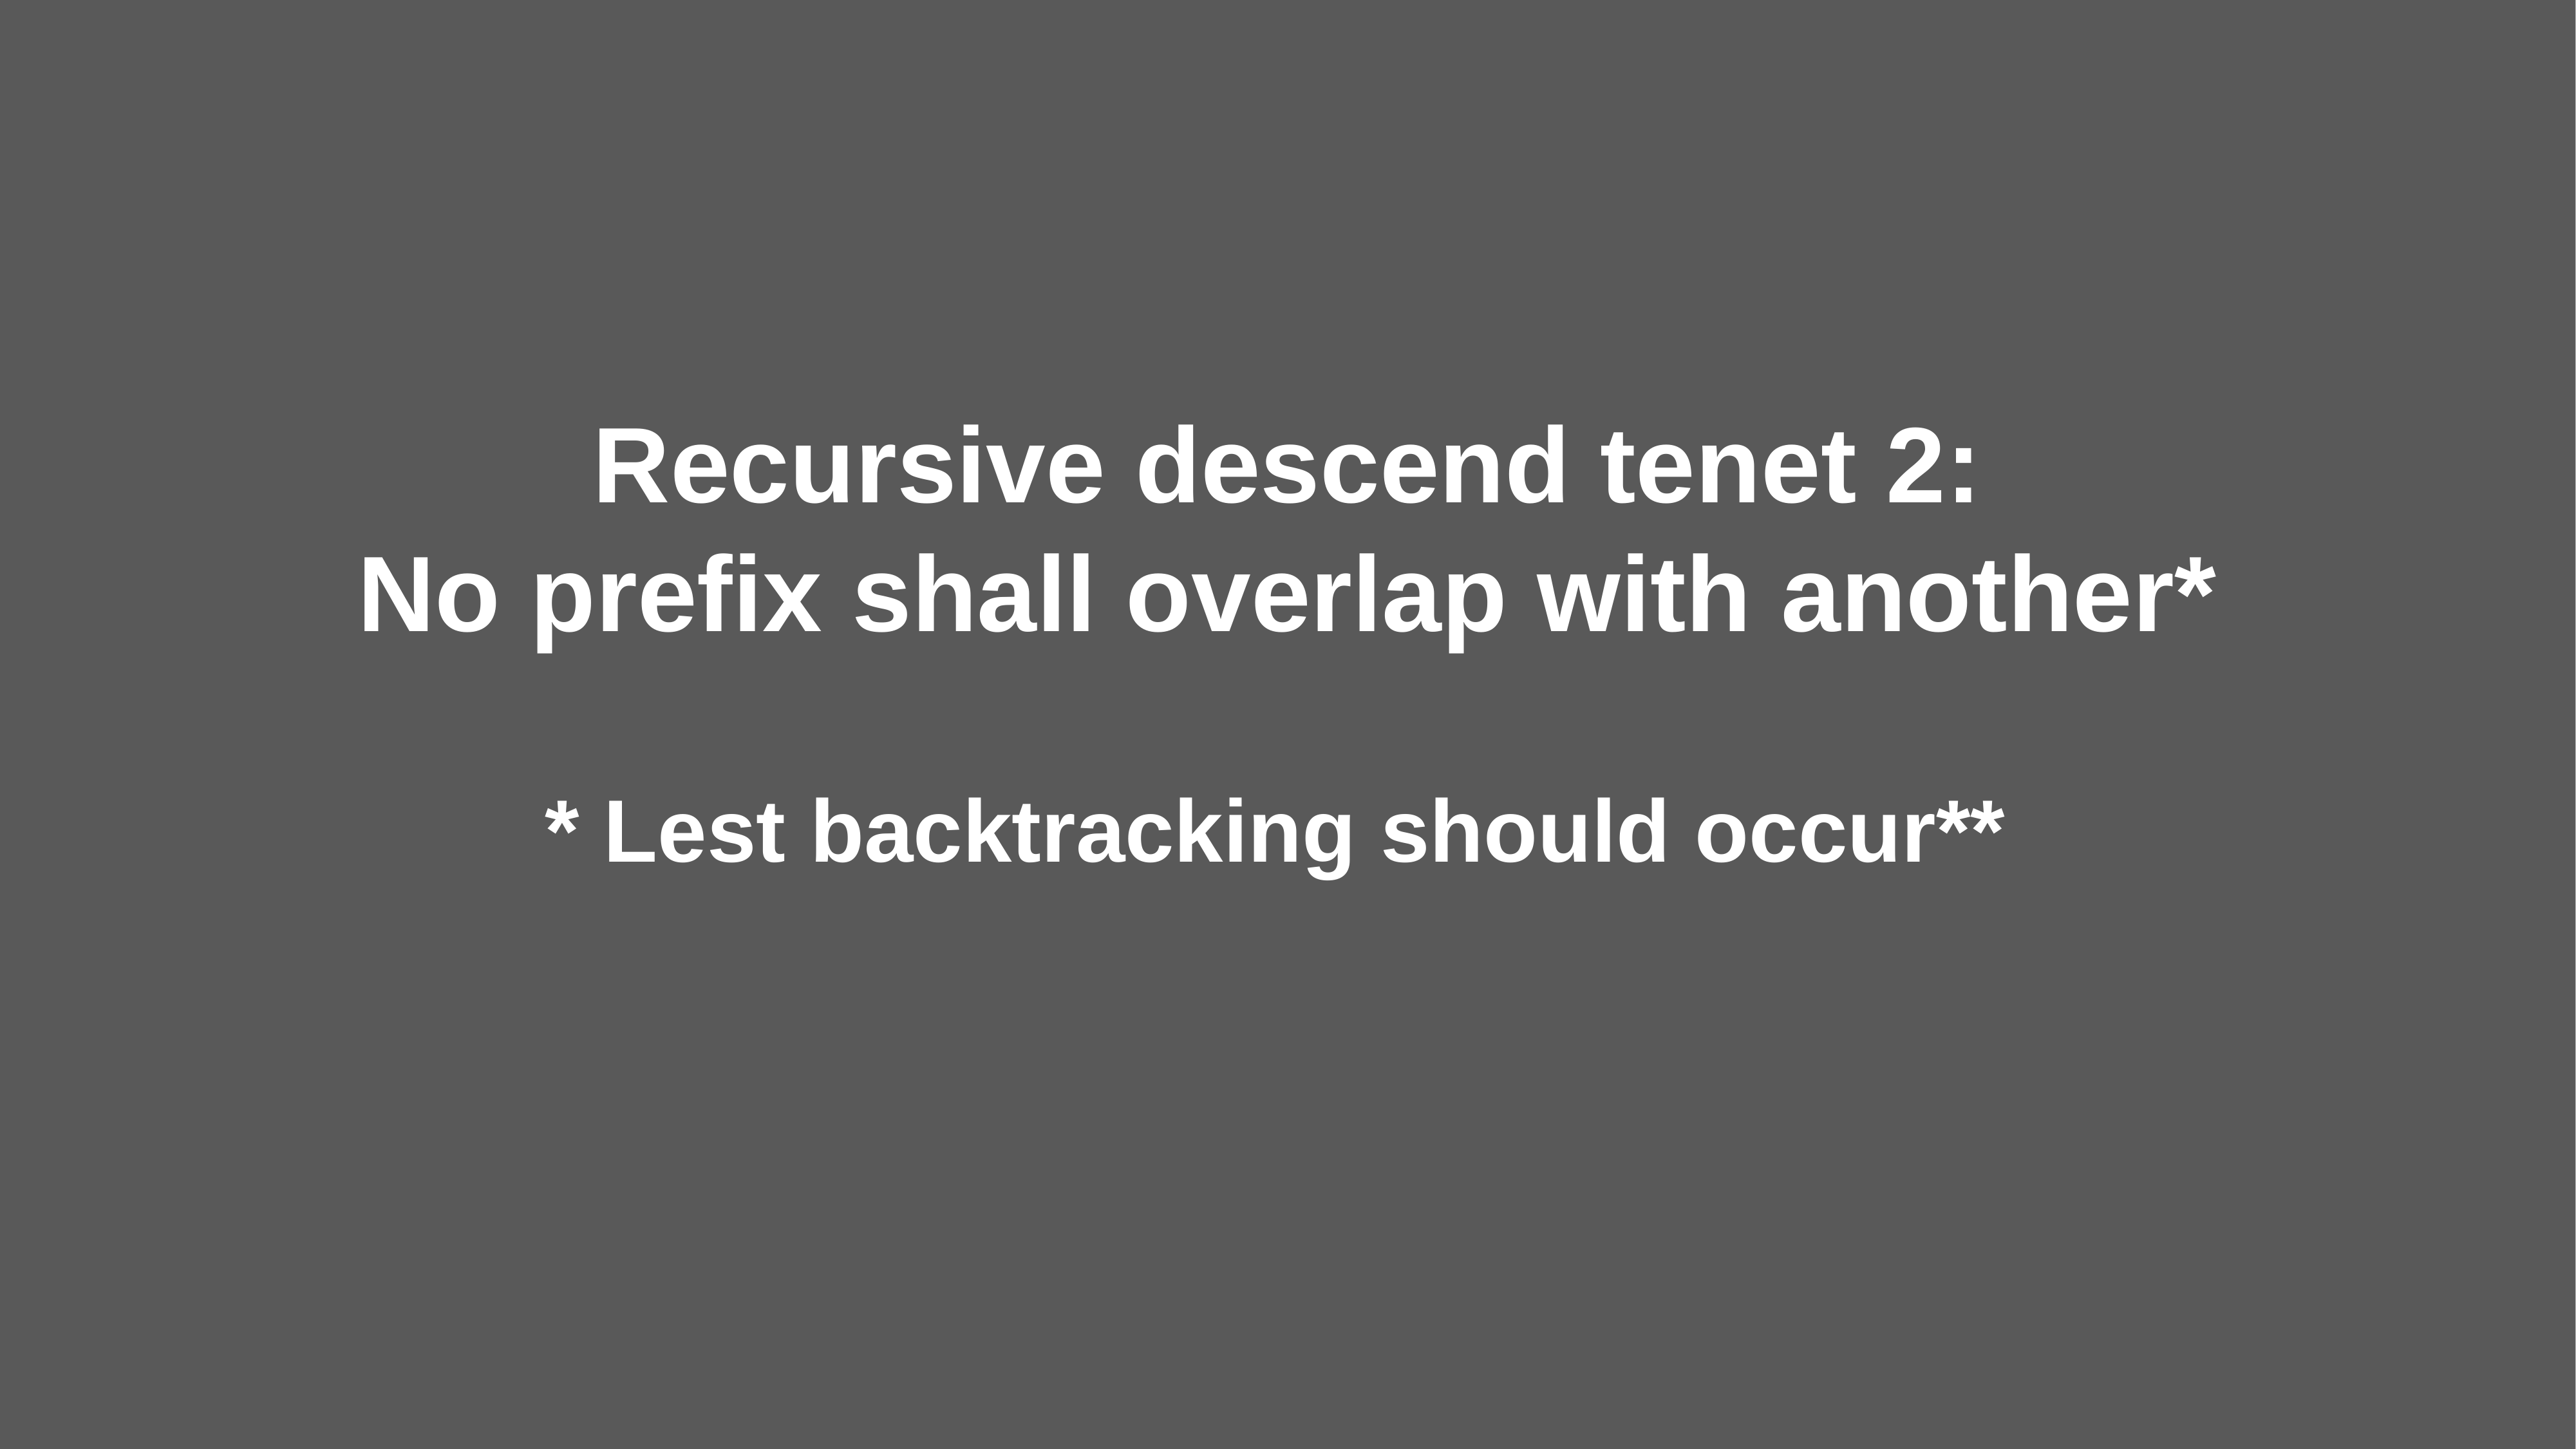

Recursive descend tenet 2:
No prefix shall overlap with another*
* Lest backtracking should occur**